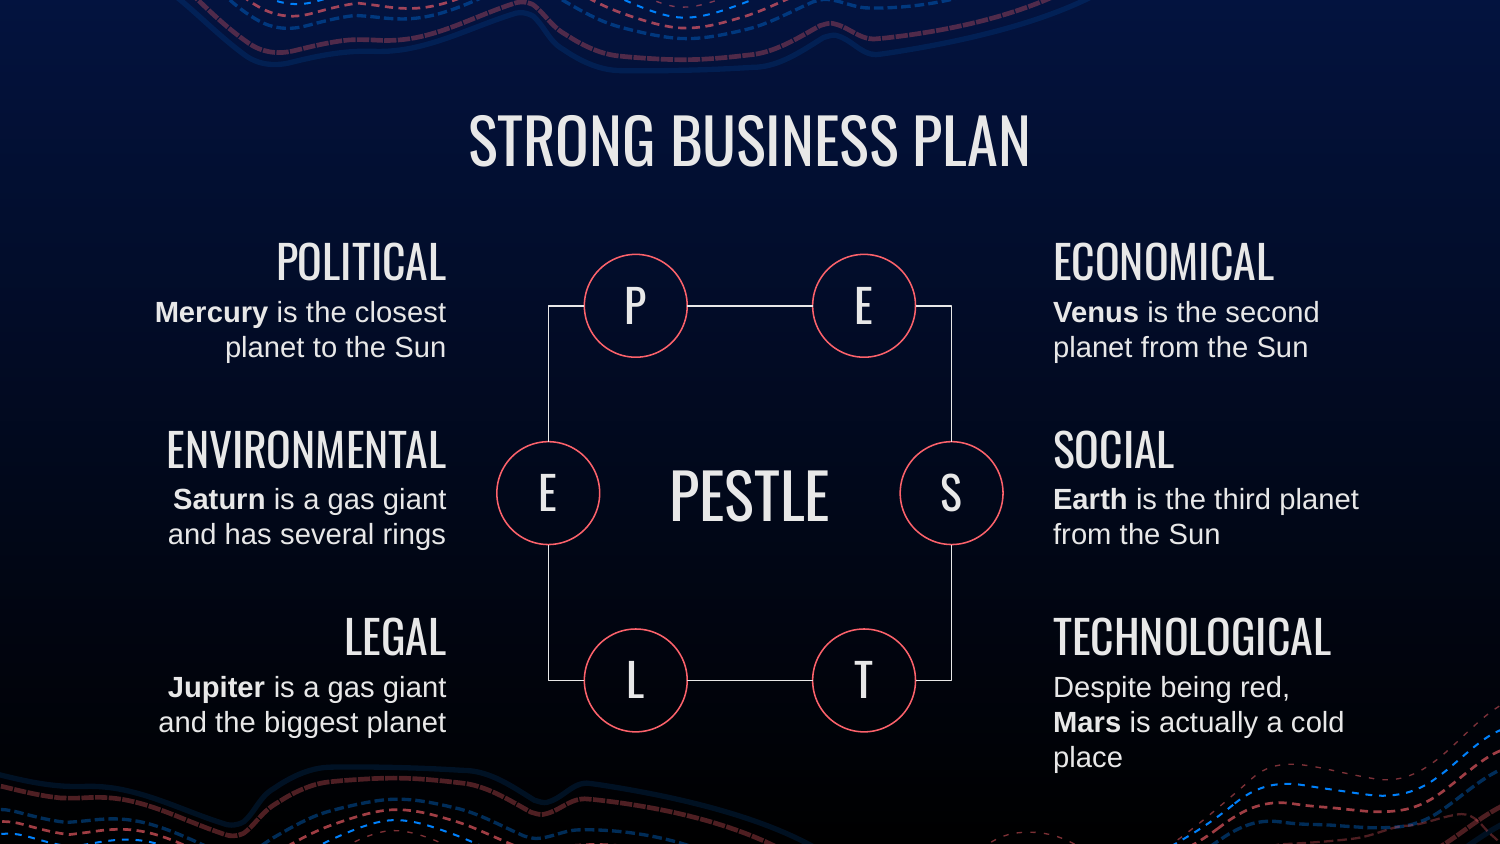

# STRONG BUSINESS PLAN
POLITICAL
ECONOMICAL
P
E
Mercury is the closest planet to the Sun
Venus is the second planet from the Sun
ENVIRONMENTAL
SOCIAL
PESTLE
E
S
Saturn is a gas giant and has several rings
Earth is the third planet from the Sun
LEGAL
TECHNOLOGICAL
L
T
Jupiter is a gas giant and the biggest planet
Despite being red, Mars is actually a cold place